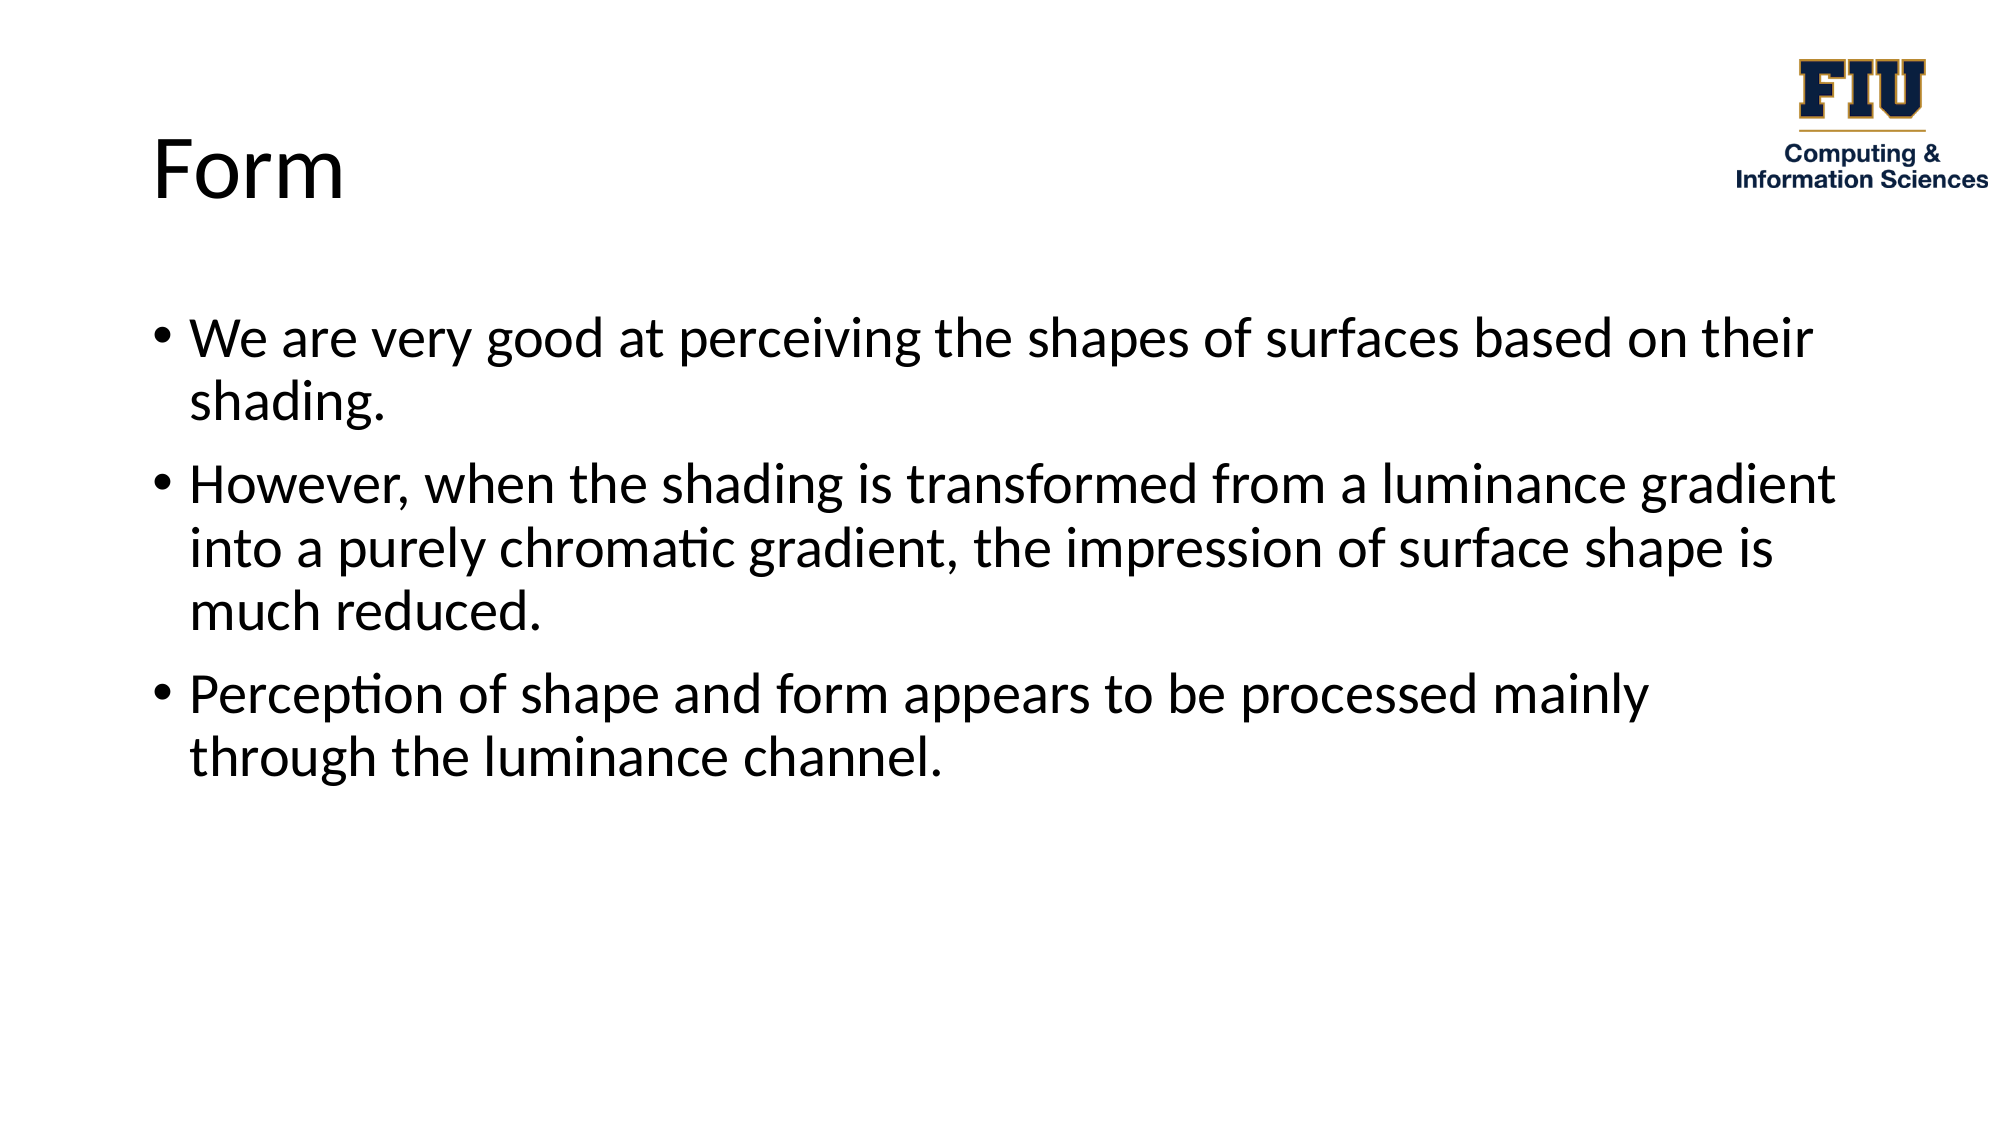

# Form
We are very good at perceiving the shapes of surfaces based on their shading.
However, when the shading is transformed from a luminance gradient into a purely chromatic gradient, the impression of surface shape is much reduced.
Perception of shape and form appears to be processed mainly through the luminance channel.